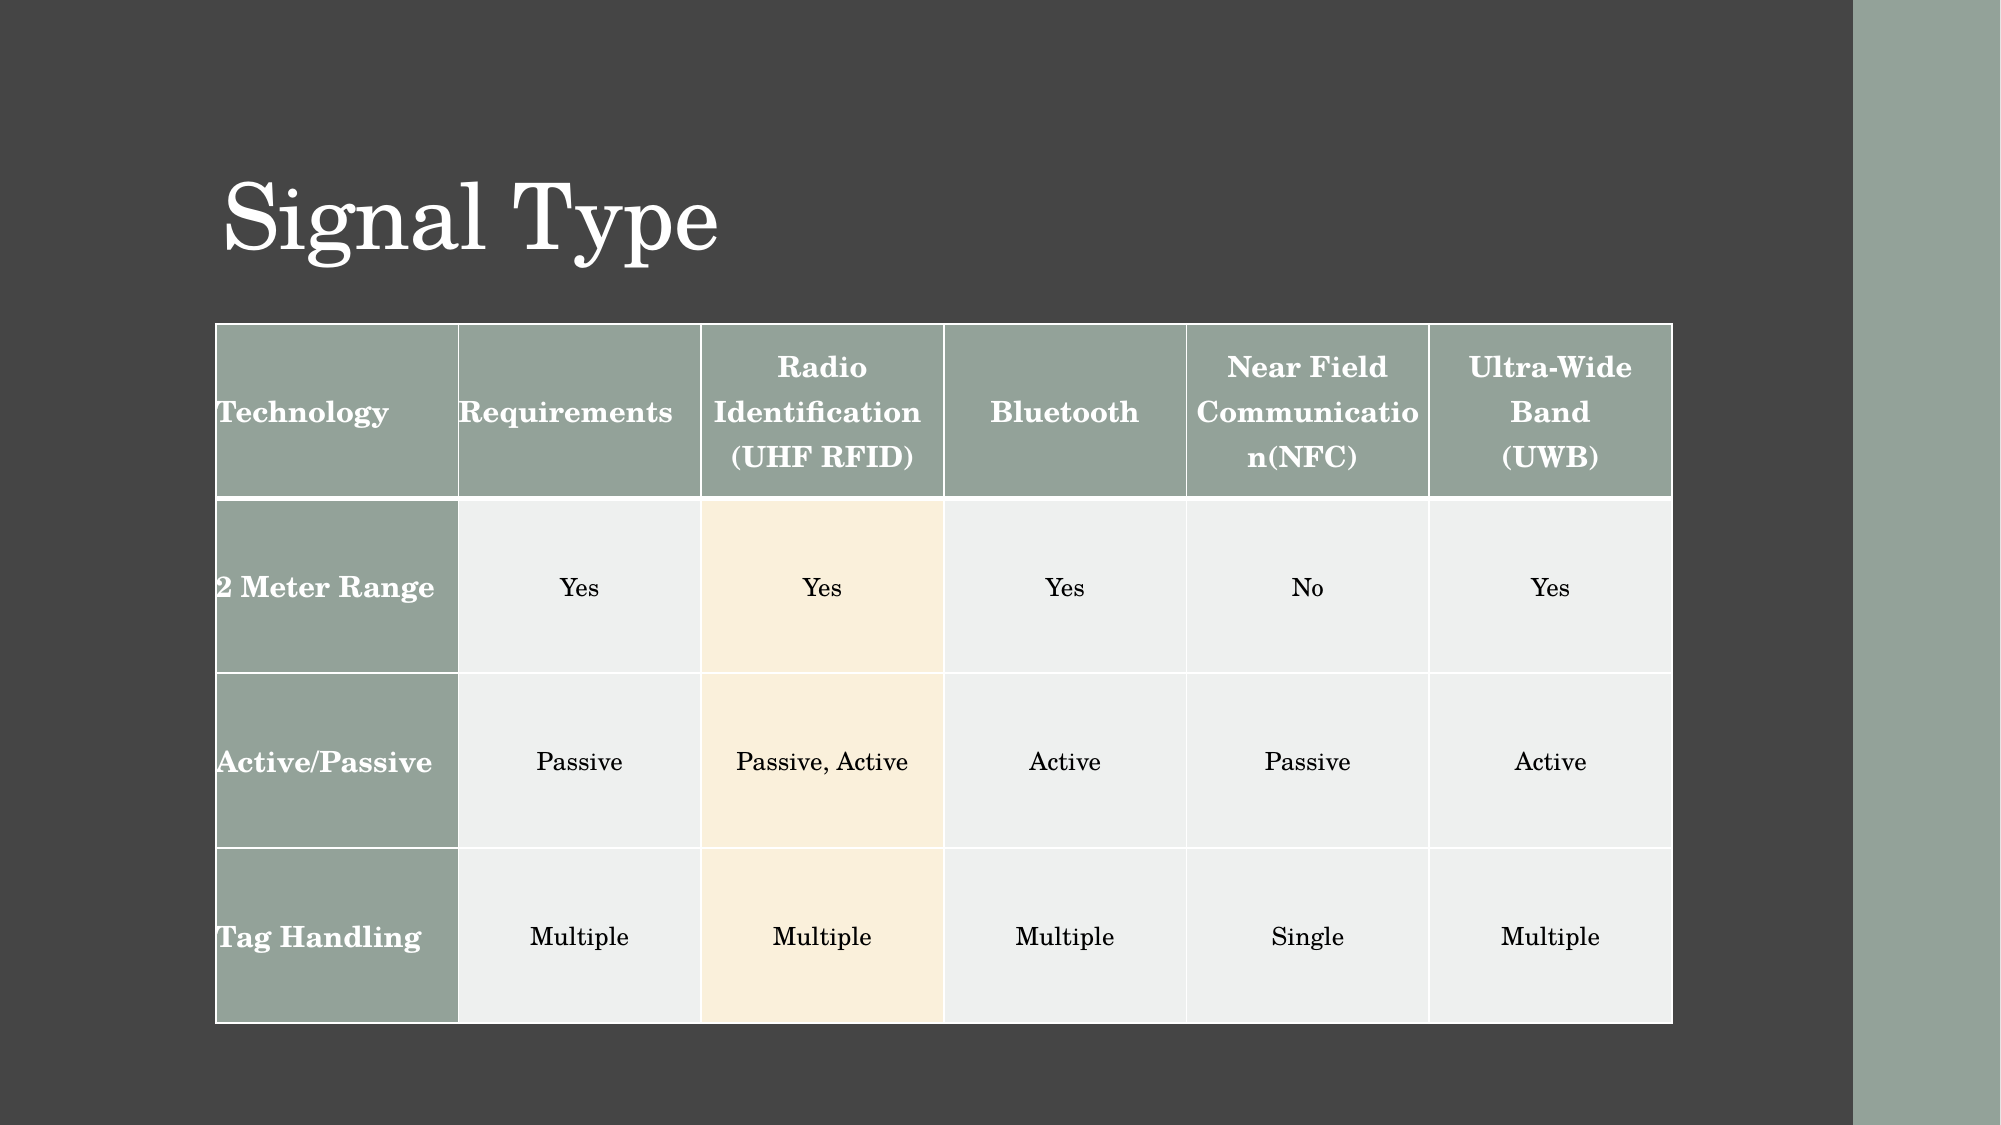

# Signal Type

| Technology | Requirements | Radio Identification  (UHF RFID) | Bluetooth | Near Field Communication(NFC) | Ultra-Wide Band (UWB) |
| --- | --- | --- | --- | --- | --- |
| 2 Meter Range | Yes | Yes | Yes | No | Yes |
| Active/Passive | Passive | Passive, Active | Active | Passive | Active |
| Tag Handling | Multiple | Multiple | Multiple | Single | Multiple |